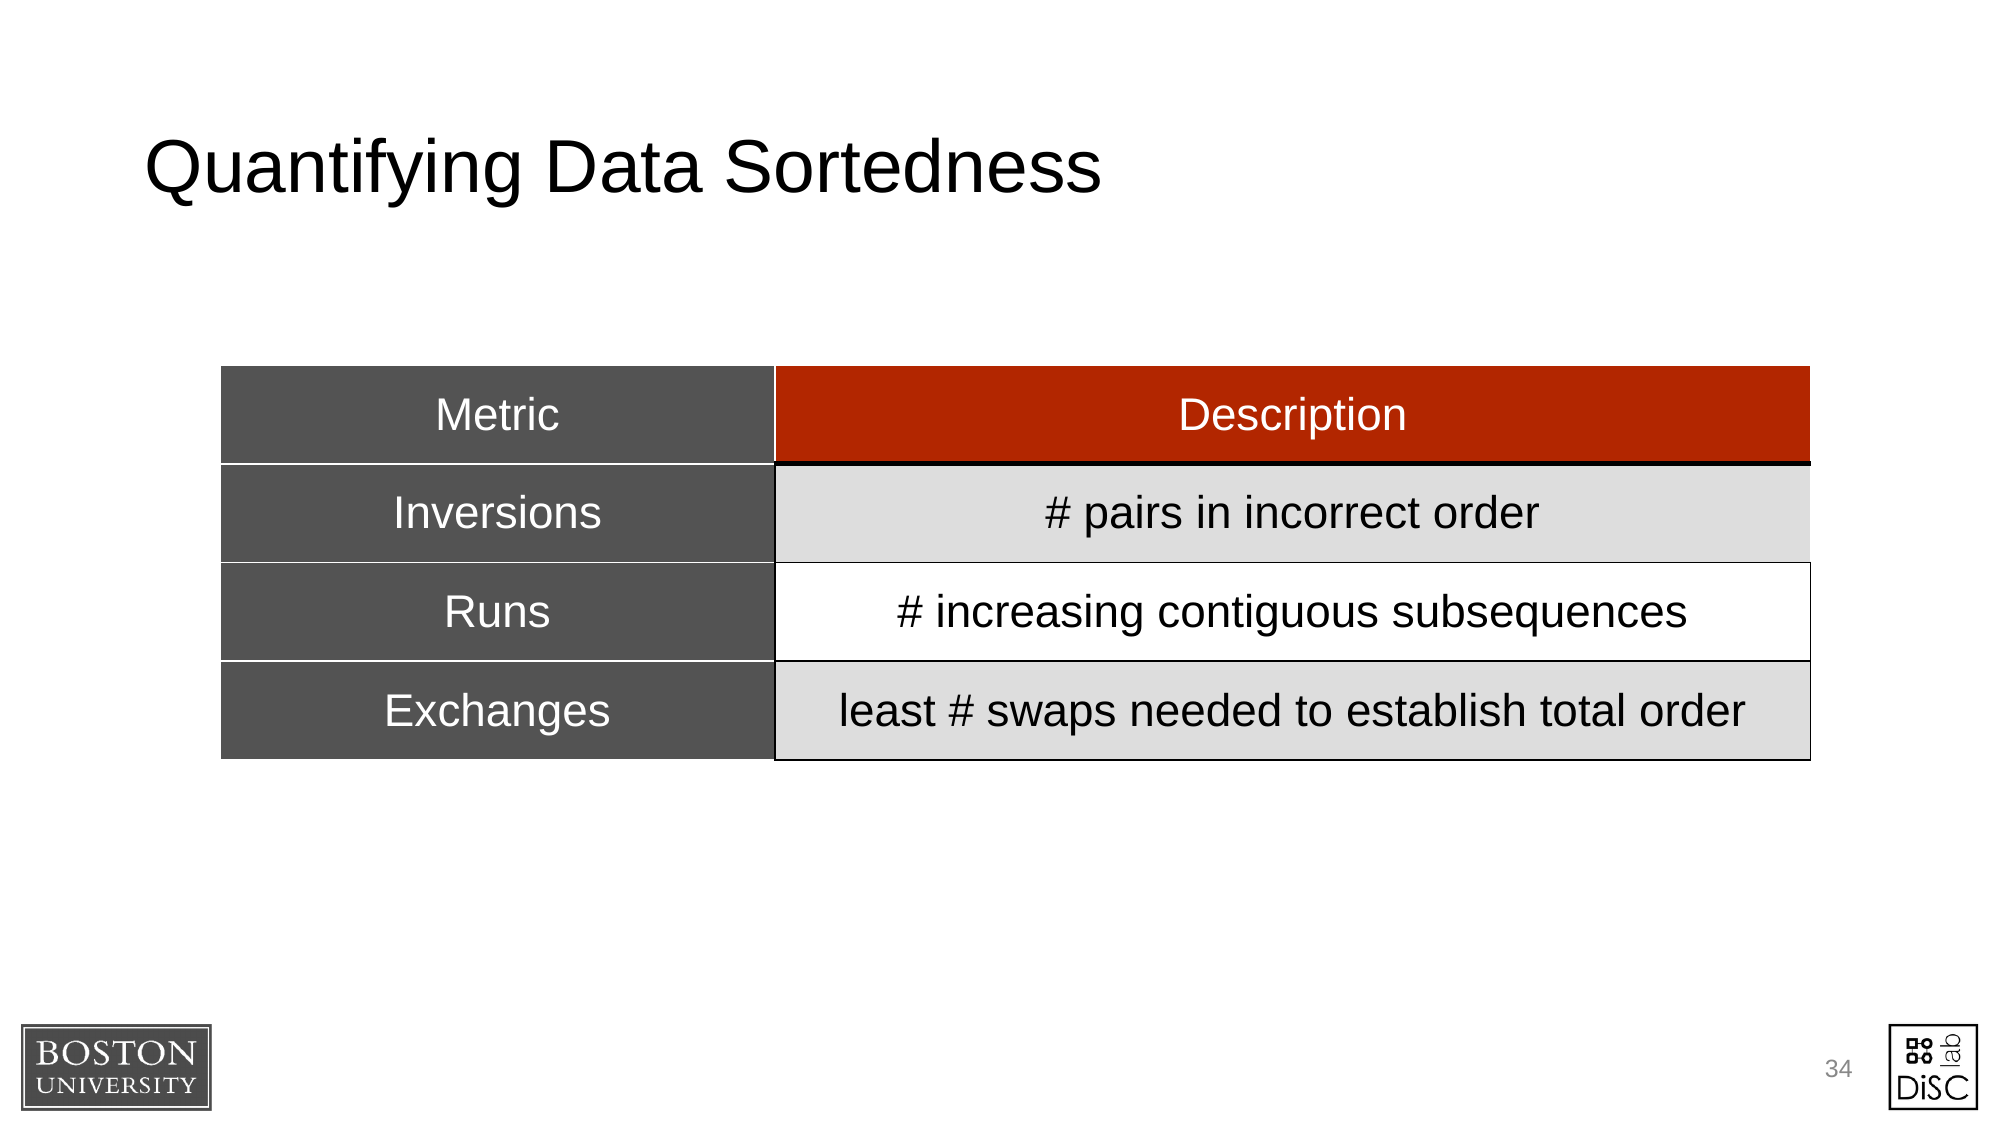

# Quantifying Data Sortedness
| Metric | Description |
| --- | --- |
| Inversions | # pairs in incorrect order |
| Runs | # increasing contiguous subsequences |
| Exchanges | least # swaps needed to establish total order |
34